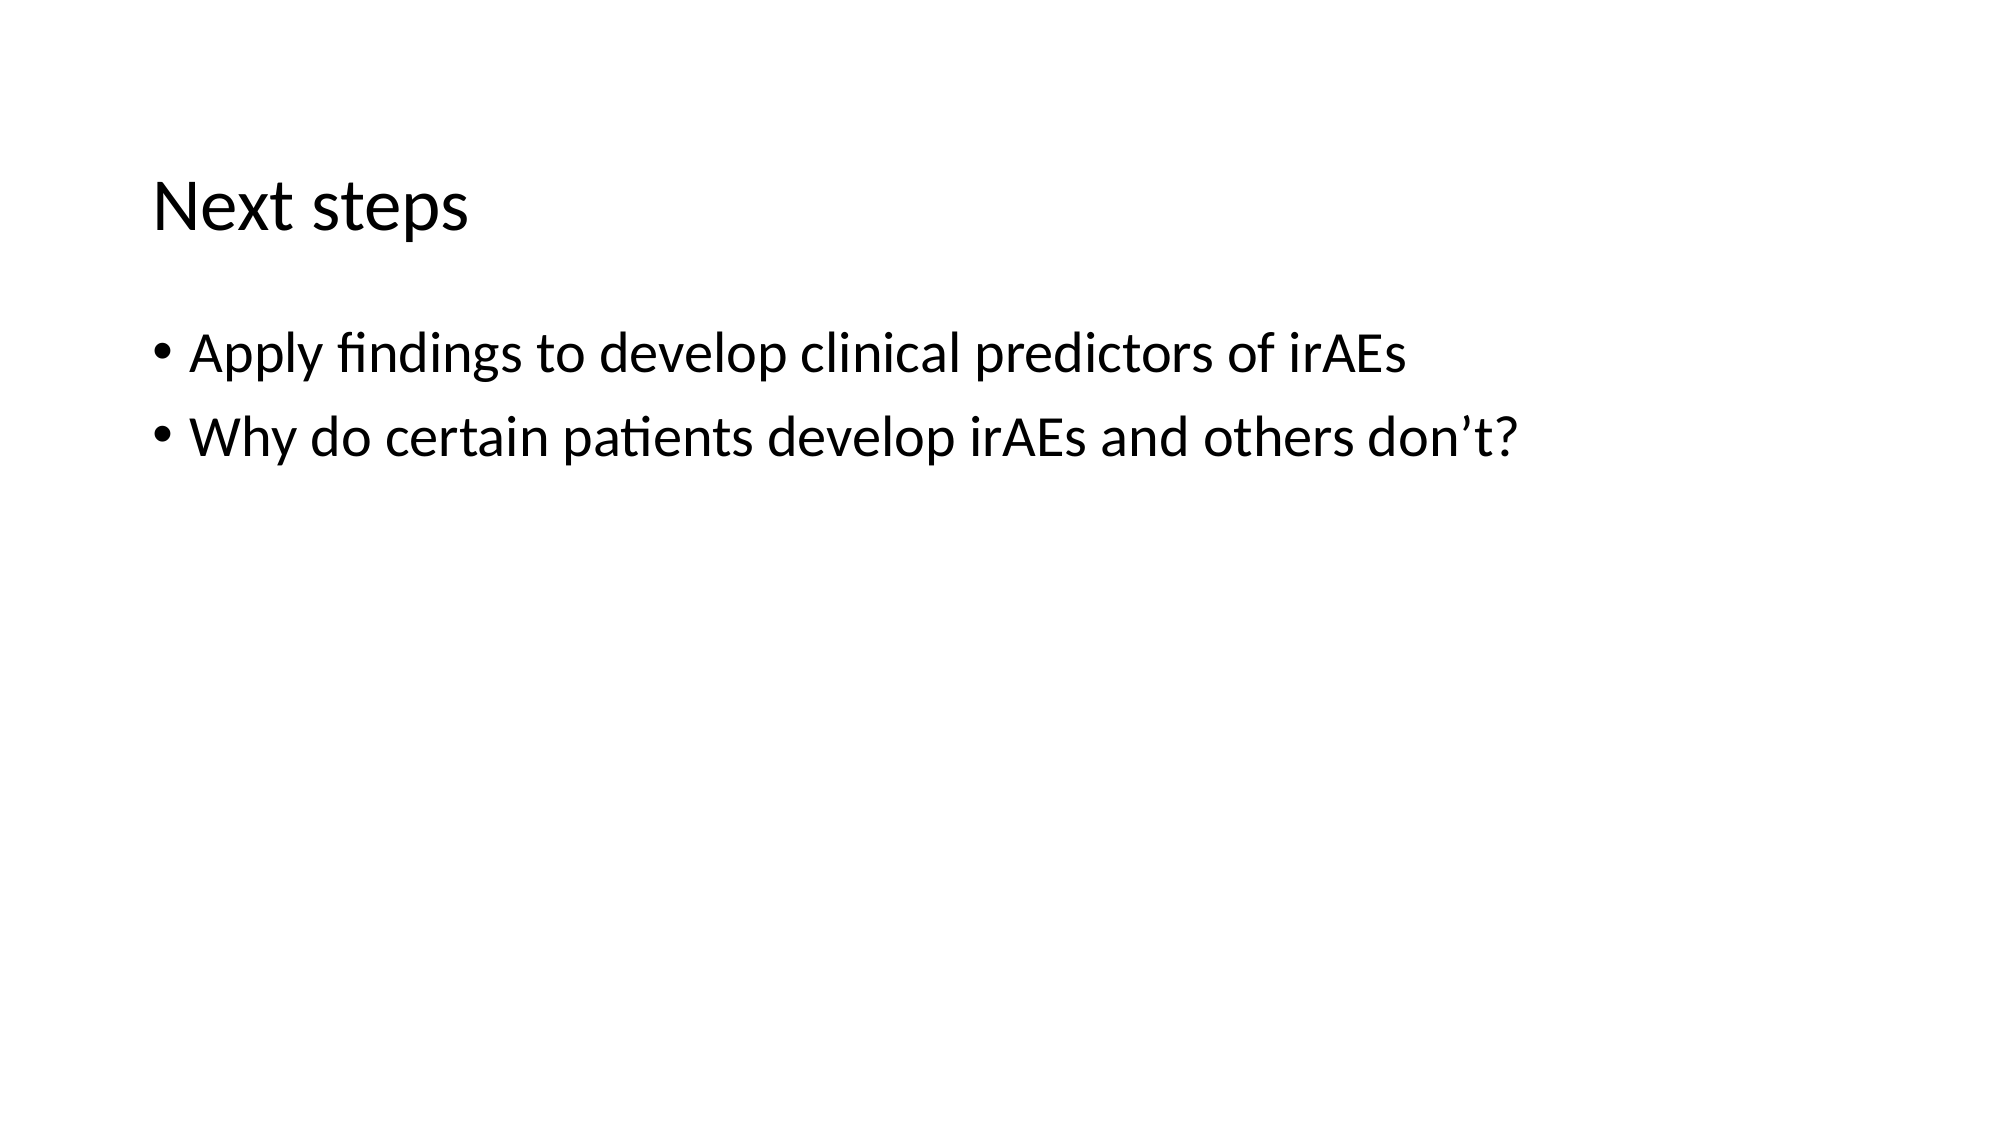

# Next steps
Apply findings to develop clinical predictors of irAEs
Why do certain patients develop irAEs and others don’t?